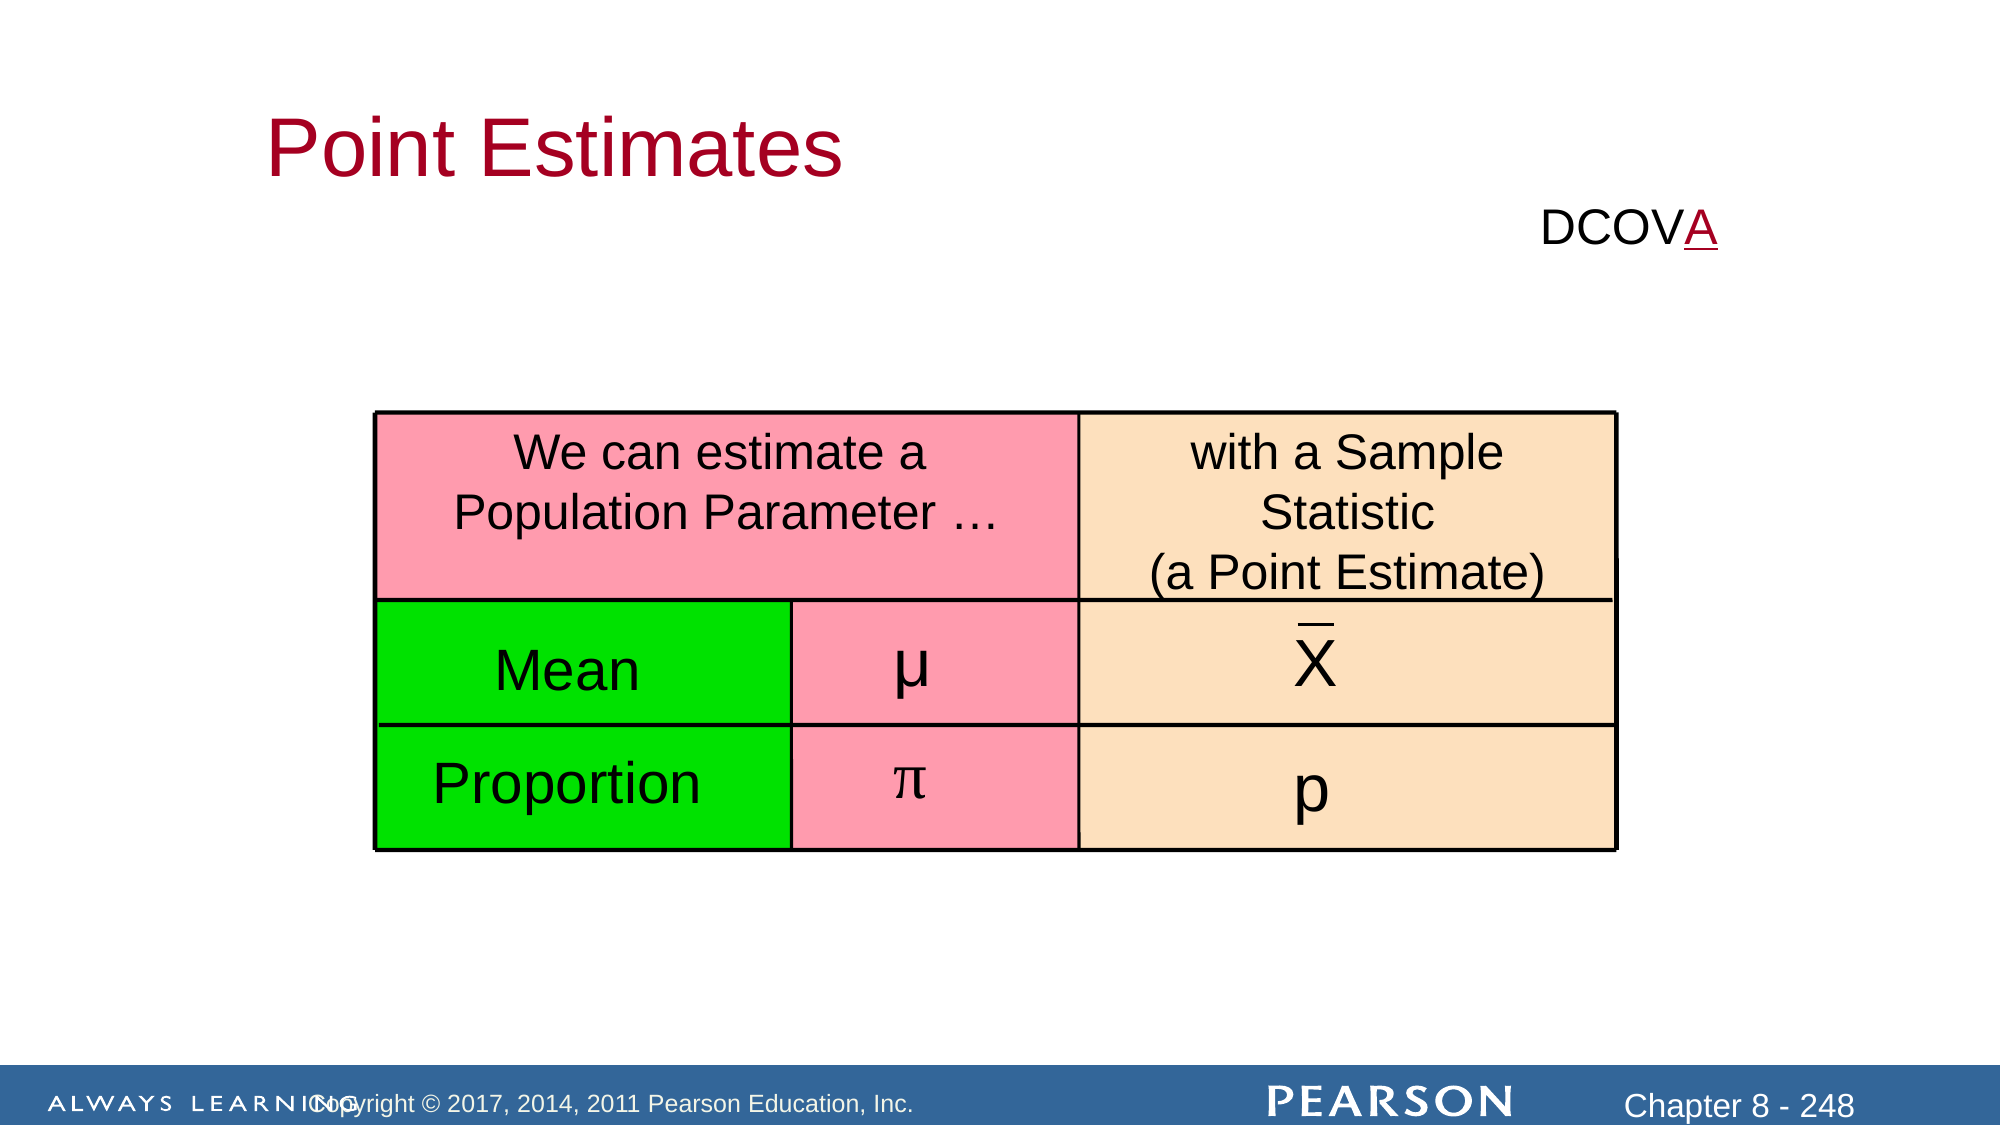

Point Estimates
DCOVA

We can estimate a
Population Parameter …

with a Sample
Statistic
(a Point Estimate)

μ
X

Mean

π
Proportion
p